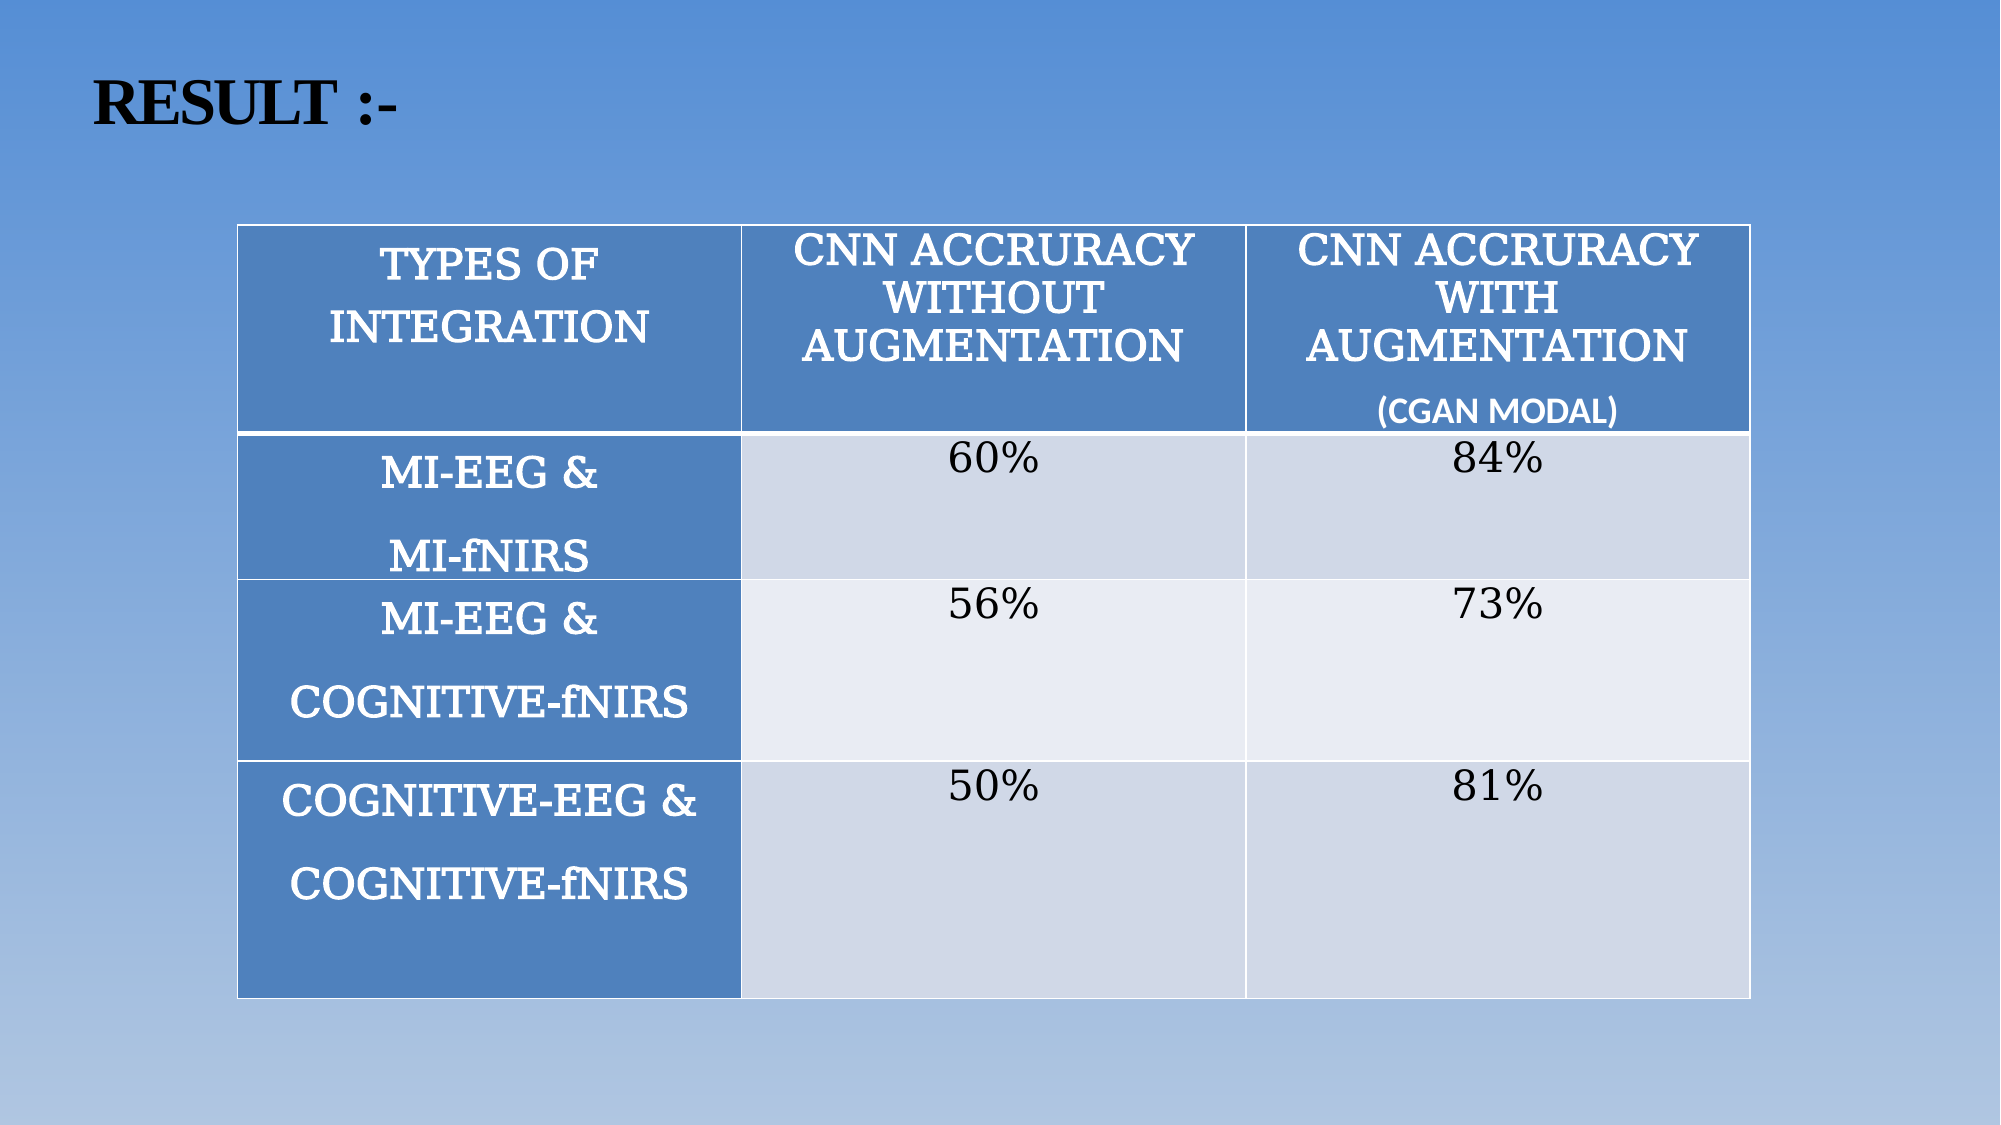

RESULT :-
| TYPES OF INTEGRATION | CNN ACCRURACY WITHOUT AUGMENTATION | CNN ACCRURACY WITH AUGMENTATION (CGAN MODAL) |
| --- | --- | --- |
| MI-EEG & MI-fNIRS | 60% | 84% |
| MI-EEG & COGNITIVE-fNIRS | 56% | 73% |
| COGNITIVE-EEG & COGNITIVE-fNIRS | 50% | 81% |